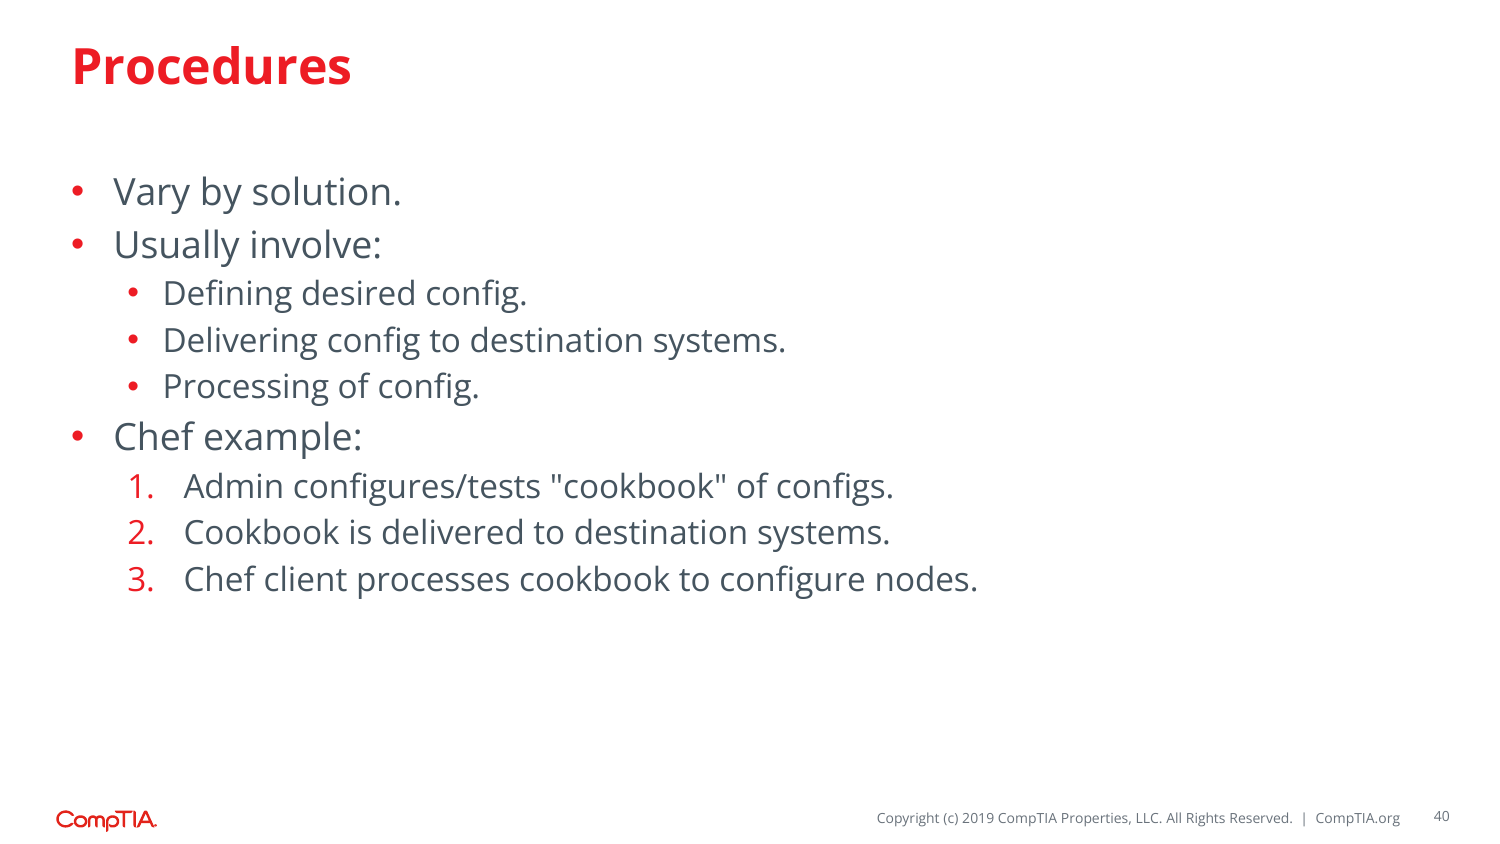

# Procedures
Vary by solution.
Usually involve:
Defining desired config.
Delivering config to destination systems.
Processing of config.
Chef example:
Admin configures/tests "cookbook" of configs.
Cookbook is delivered to destination systems.
Chef client processes cookbook to configure nodes.
40